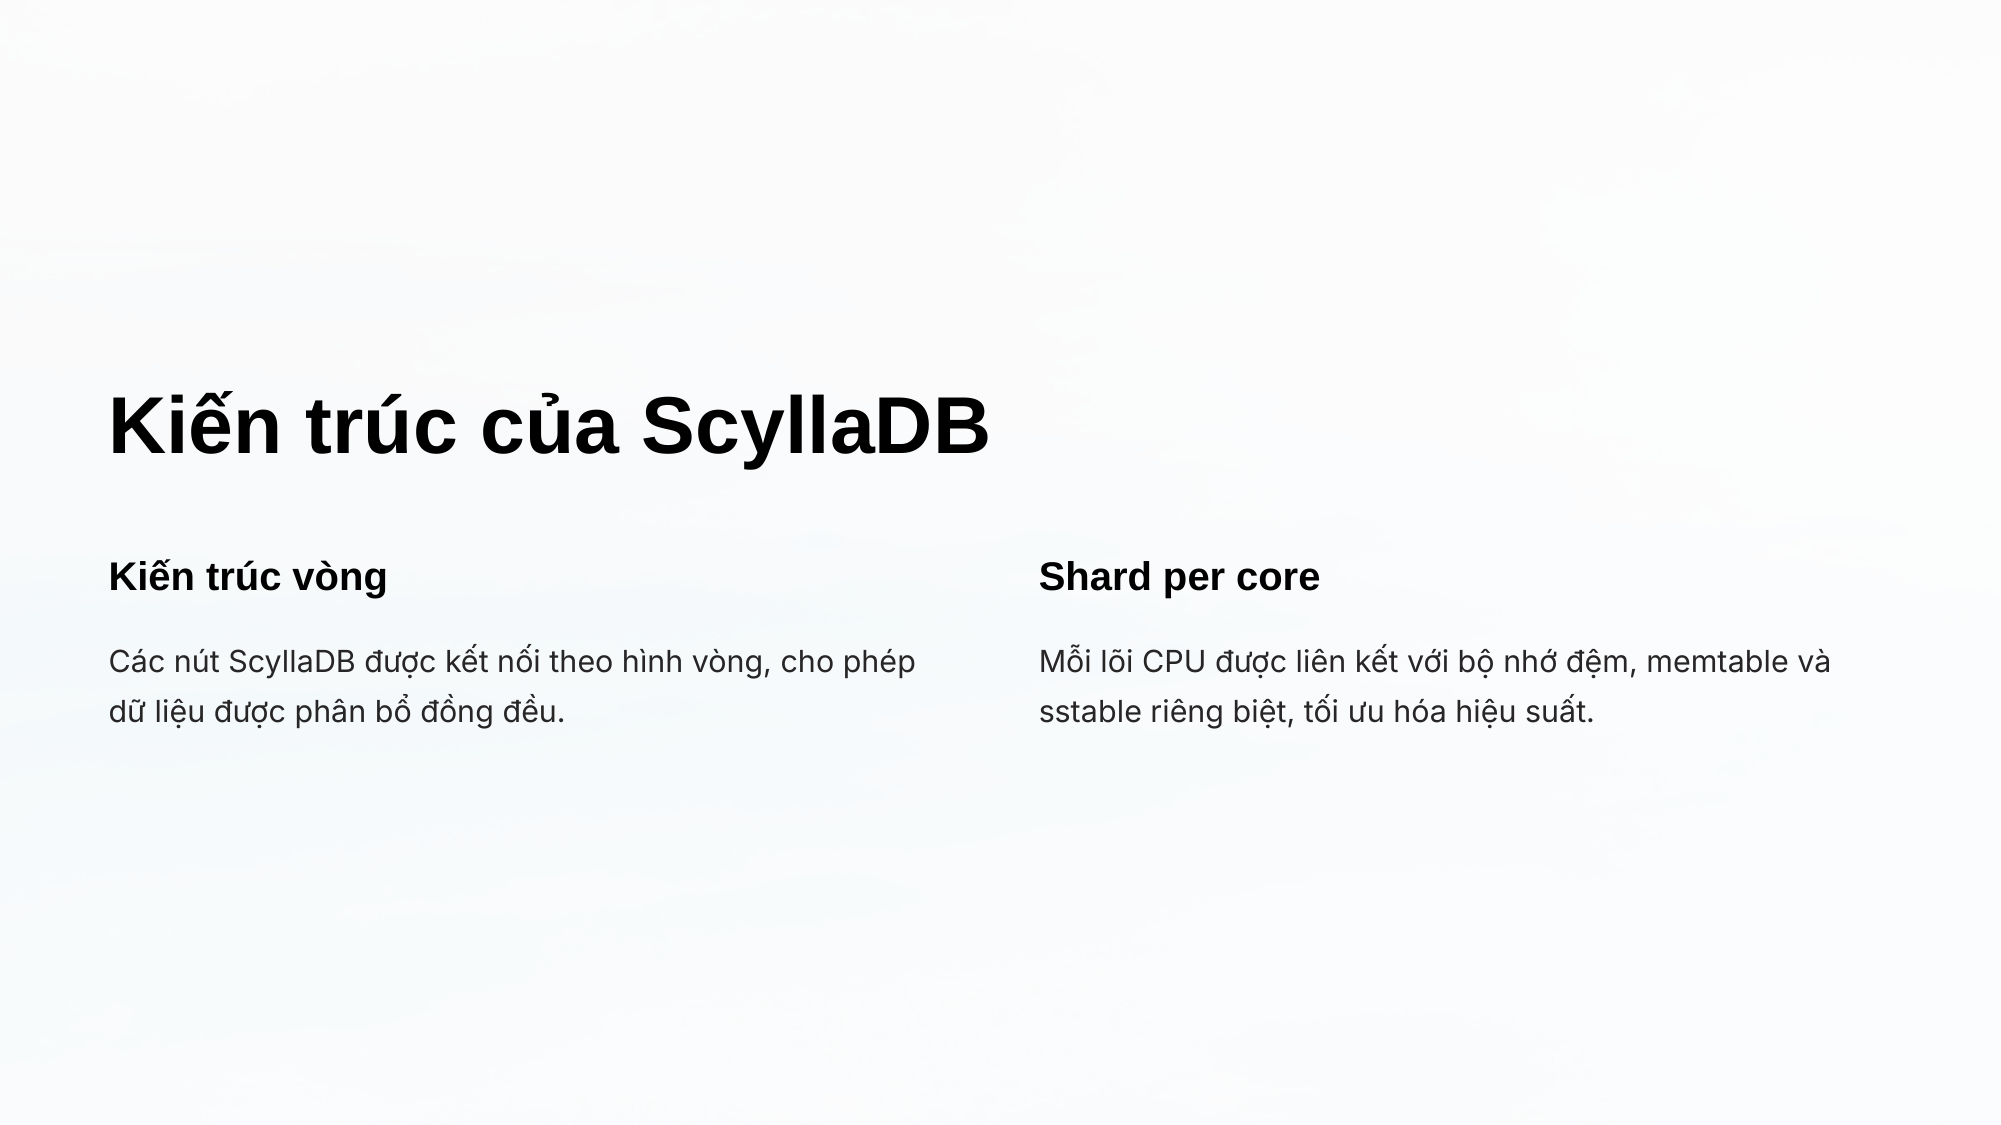

Kiến trúc của ScyllaDB
Kiến trúc vòng
Shard per core
Các nút ScyllaDB được kết nối theo hình vòng, cho phép dữ liệu được phân bổ đồng đều.
Mỗi lõi CPU được liên kết với bộ nhớ đệm, memtable và sstable riêng biệt, tối ưu hóa hiệu suất.